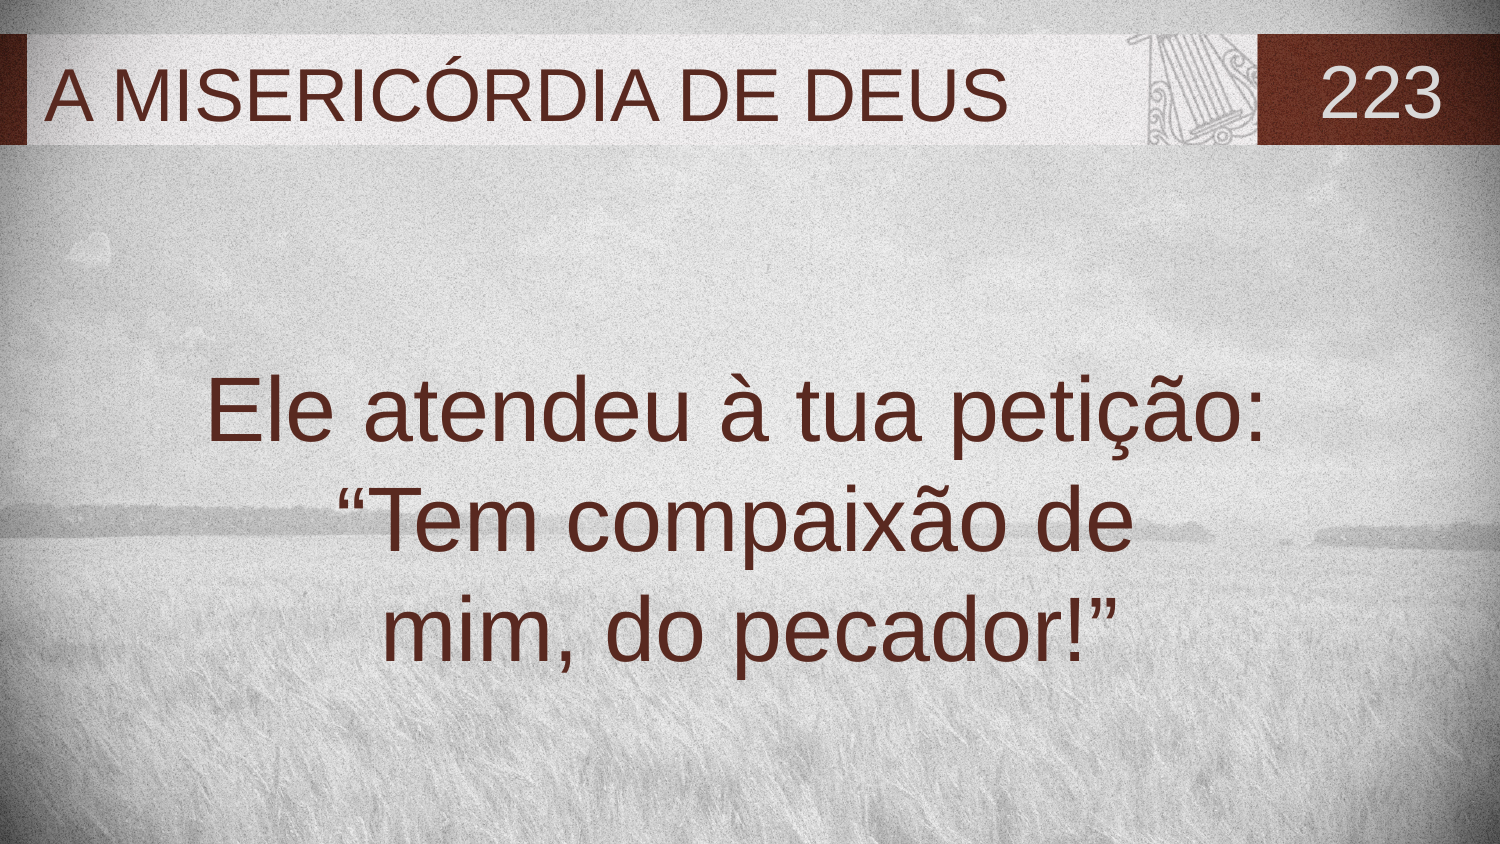

# A MISERICÓRDIA DE DEUS
223
Ele atendeu à tua petição:
“Tem compaixão de
mim, do pecador!”